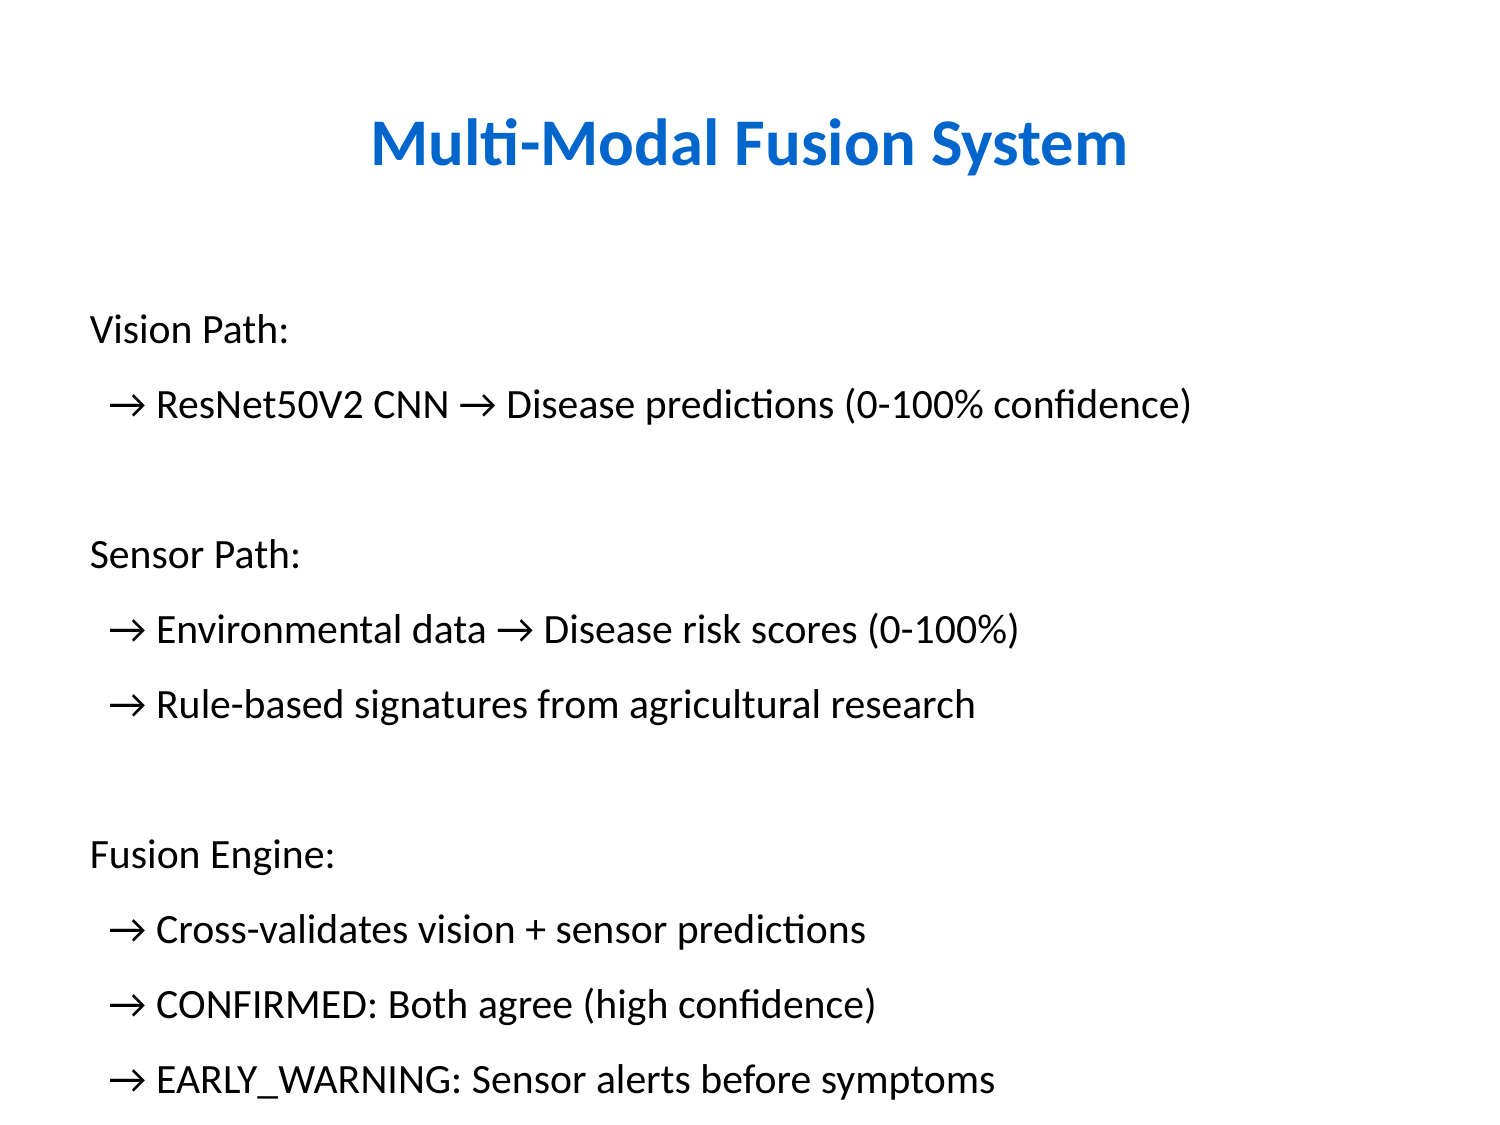

# Multi-Modal Fusion System

Vision Path:
  → ResNet50V2 CNN → Disease predictions (0-100% confidence)

Sensor Path:
  → Environmental data → Disease risk scores (0-100%)
  → Rule-based signatures from agricultural research

Fusion Engine:
  → Cross-validates vision + sensor predictions
  → CONFIRMED: Both agree (high confidence)
  → EARLY_WARNING: Sensor alerts before symptoms
  → CONFLICT: Disagreement → flag for review
  → LOW_CONFIDENCE: Uncertain → recommend monitoring